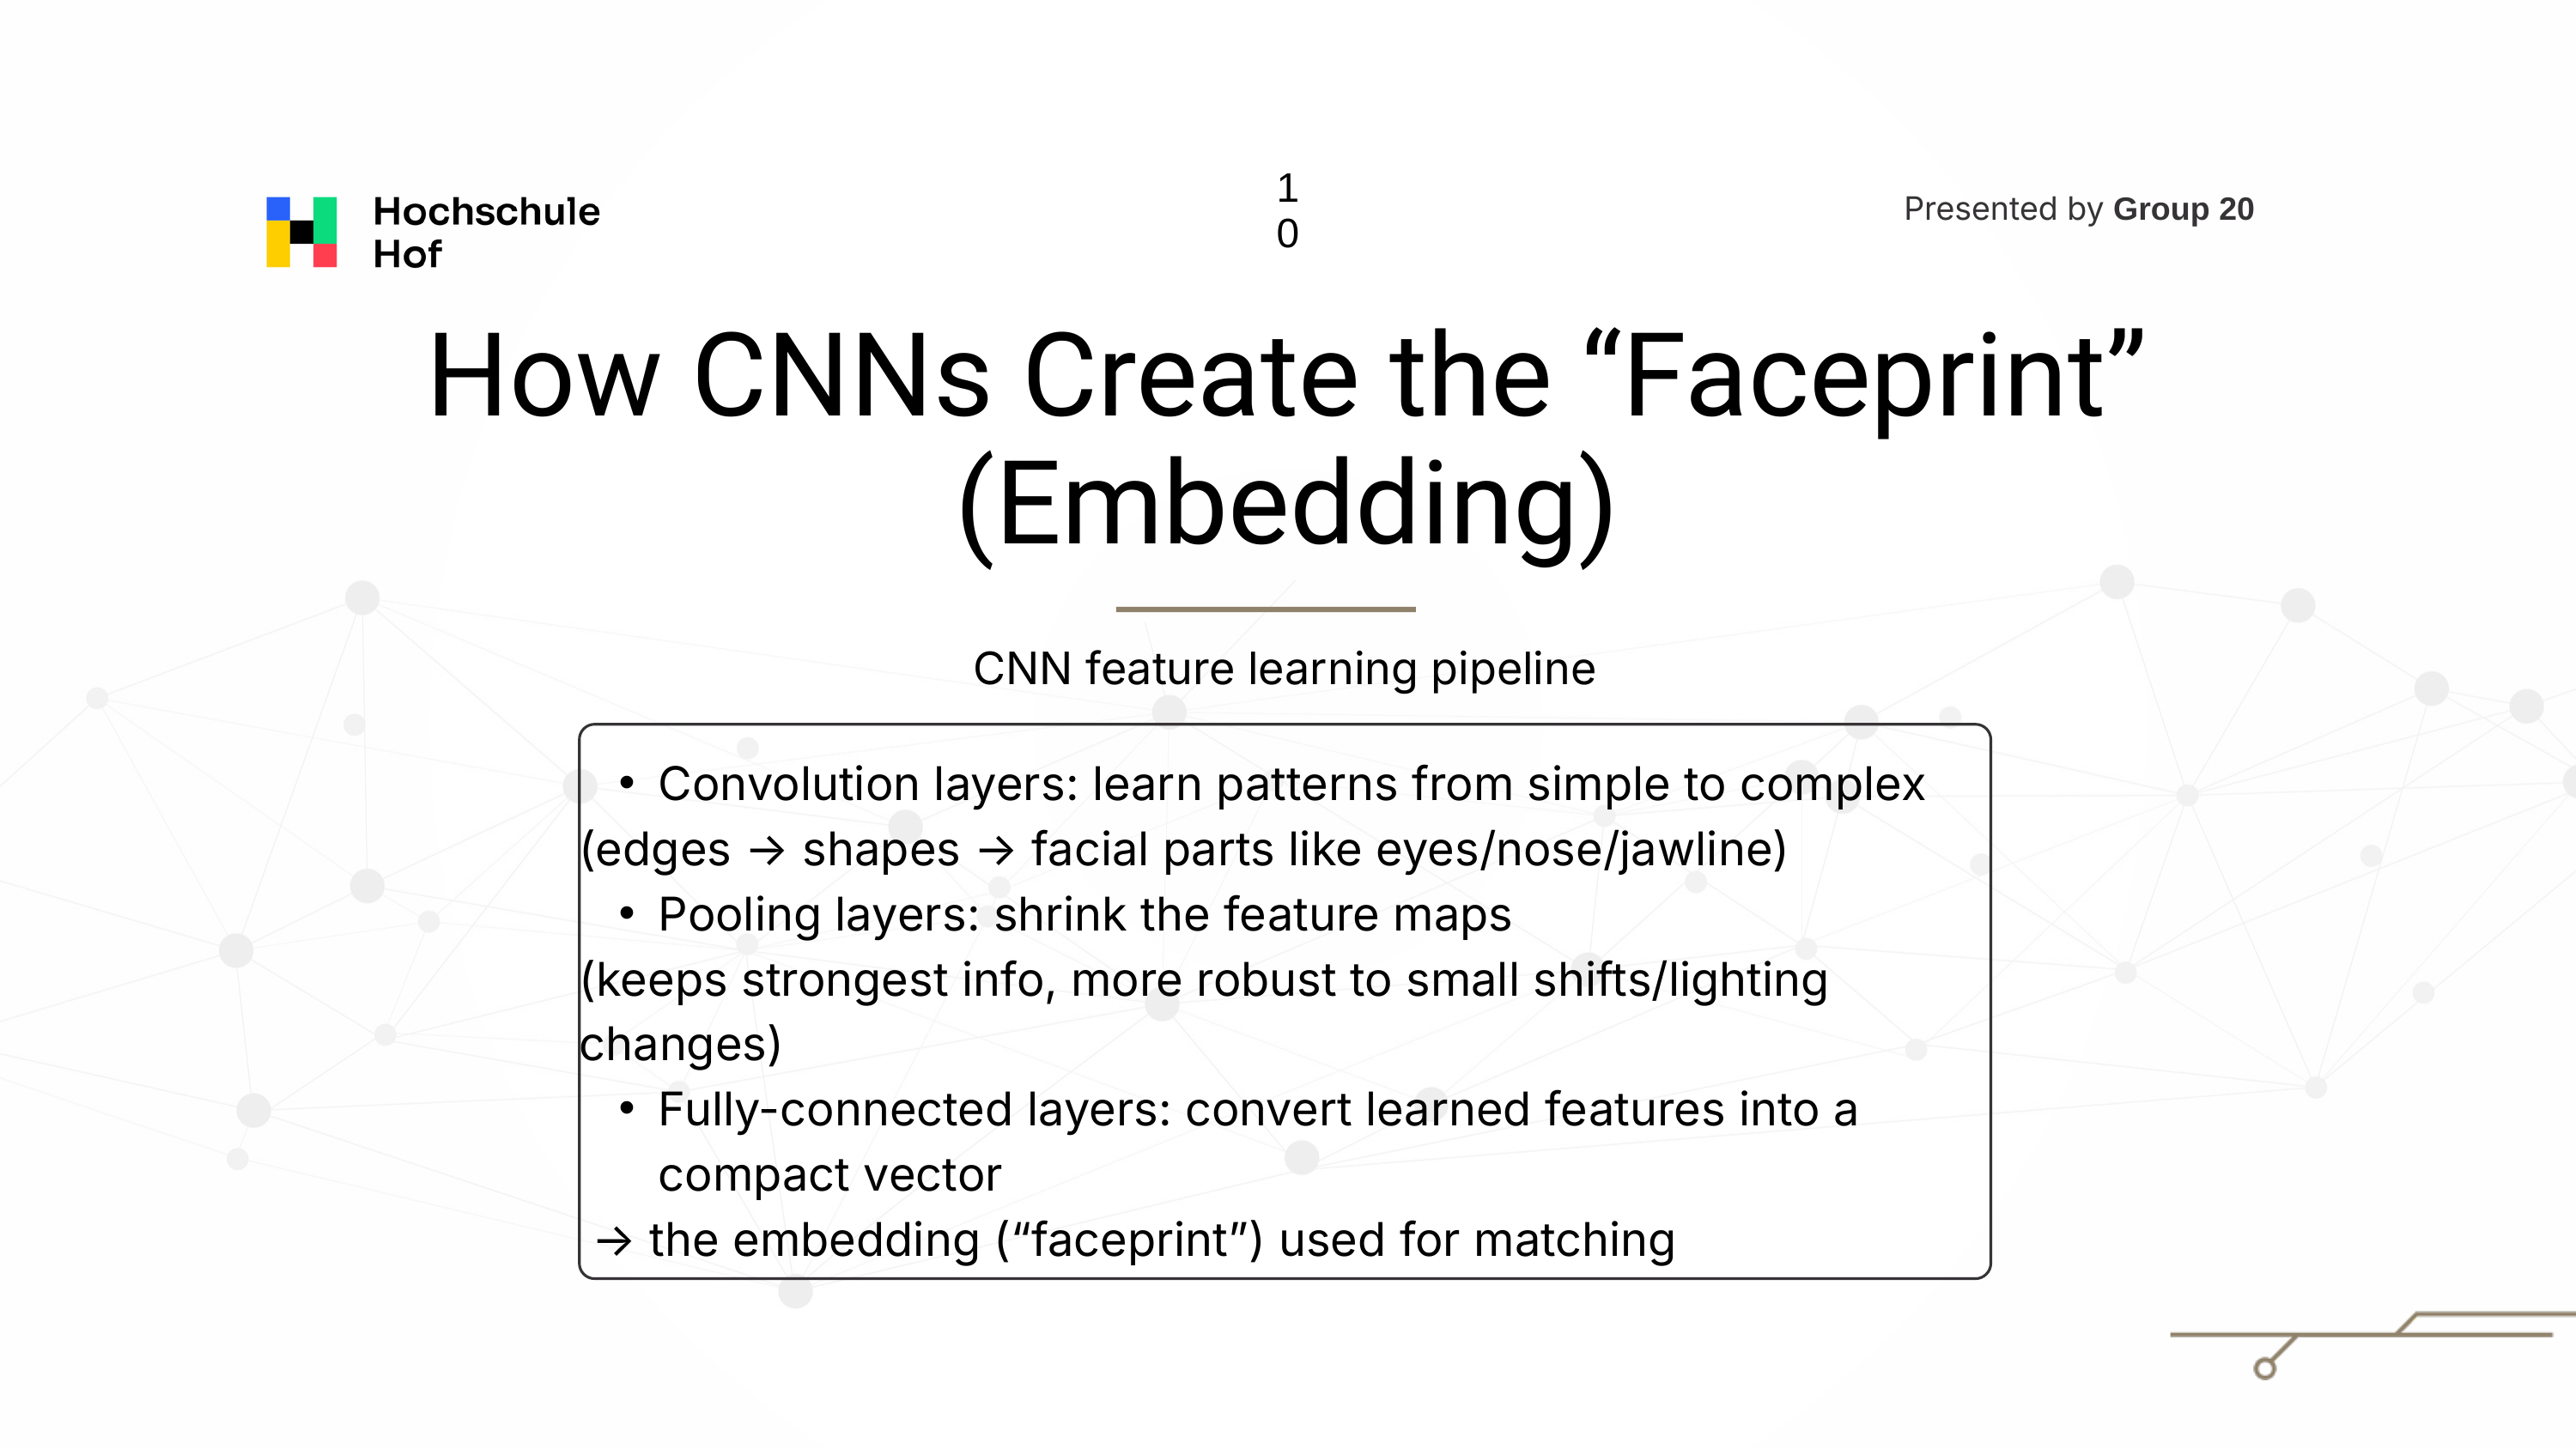

10
Presented by Group 20
How CNNs Create the “Faceprint” (Embedding)

CNN feature learning pipeline

Convolution layers: learn patterns from simple to complex
(edges → shapes → facial parts like eyes/nose/jawline)
Pooling layers: shrink the feature maps
(keeps strongest info, more robust to small shifts/lighting changes)
Fully-connected layers: convert learned features into a compact vector
 → the embedding (“faceprint”) used for matching